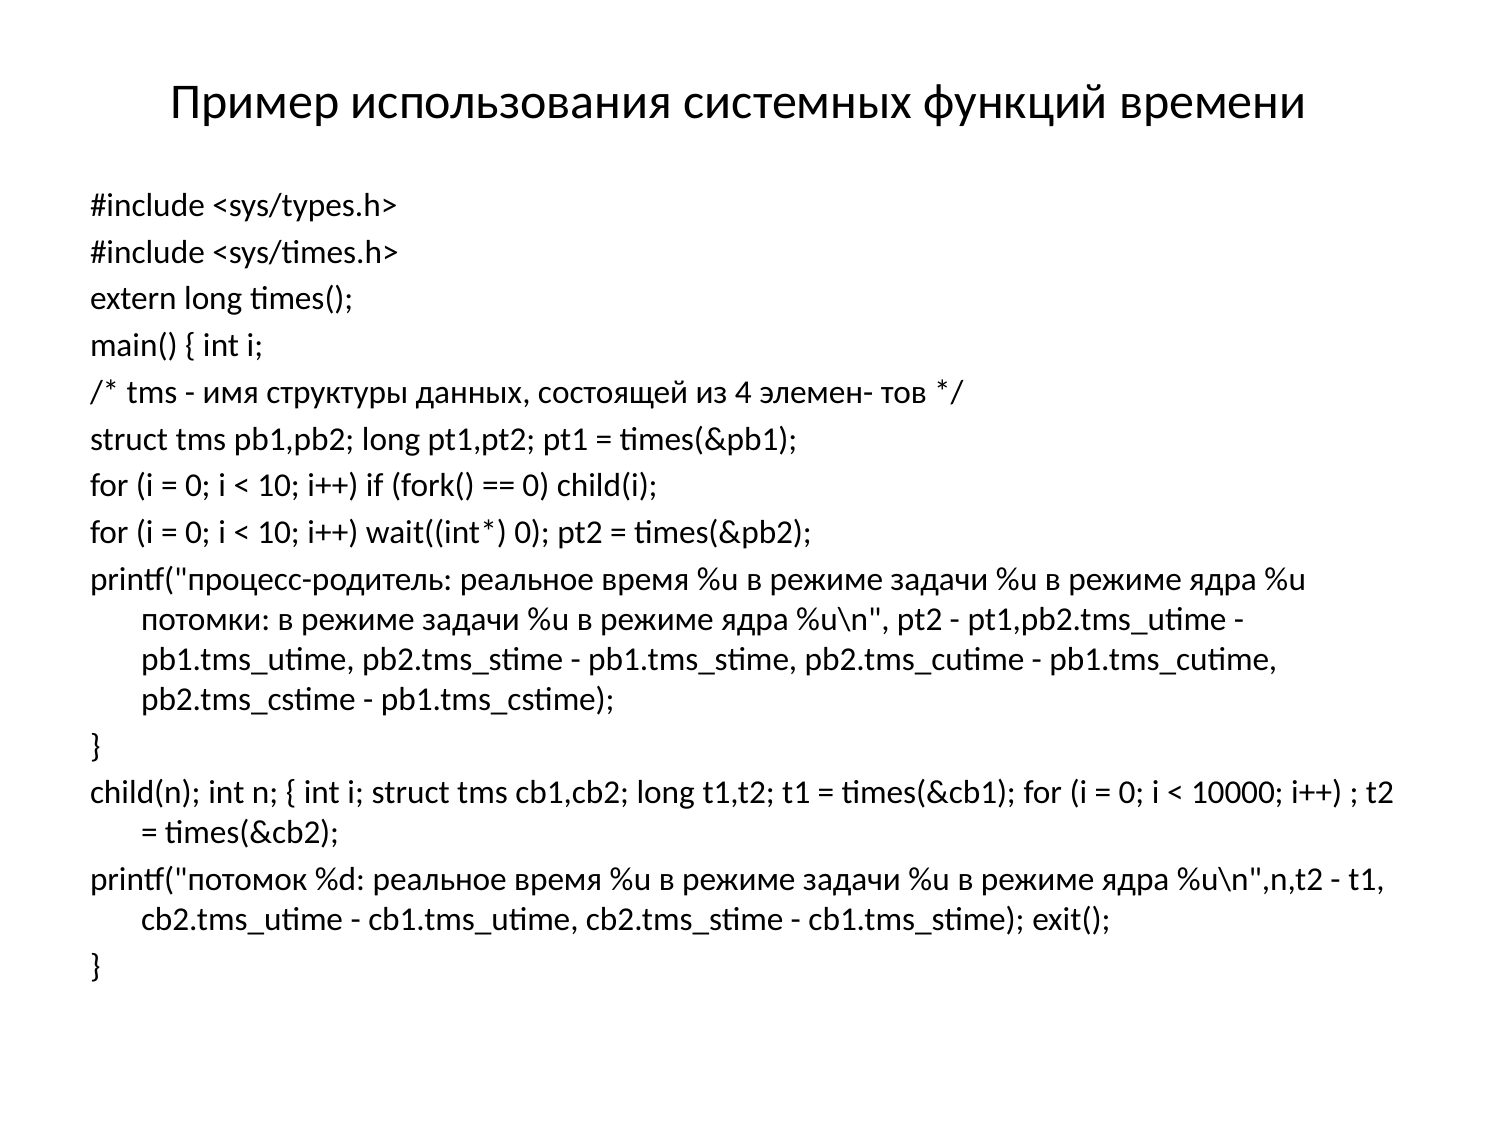

# Пример использования системных функций времени
#include <sys/types.h>
#include <sys/times.h>
extern long times();
main() { int i;
/* tms - имя структуры данных, состоящей из 4 элемен- тов */
struct tms pb1,pb2; long pt1,pt2; pt1 = times(&pb1);
for (i = 0; i < 10; i++) if (fork() == 0) child(i);
for (i = 0; i < 10; i++) wait((int*) 0); pt2 = times(&pb2);
printf("процесс-родитель: реальное время %u в режиме задачи %u в режиме ядра %u потомки: в режиме задачи %u в режиме ядра %u\n", pt2 - pt1,pb2.tms_utime - pb1.tms_utime, pb2.tms_stime - pb1.tms_stime, pb2.tms_cutime - pb1.tms_cutime, pb2.tms_cstime - pb1.tms_cstime);
}
child(n); int n; { int i; struct tms cb1,cb2; long t1,t2; t1 = times(&cb1); for (i = 0; i < 10000; i++) ; t2 = times(&cb2);
printf("потомок %d: реальное время %u в режиме задачи %u в режиме ядра %u\n",n,t2 - t1, cb2.tms_utime - cb1.tms_utime, cb2.tms_stime - cb1.tms_stime); exit();
}